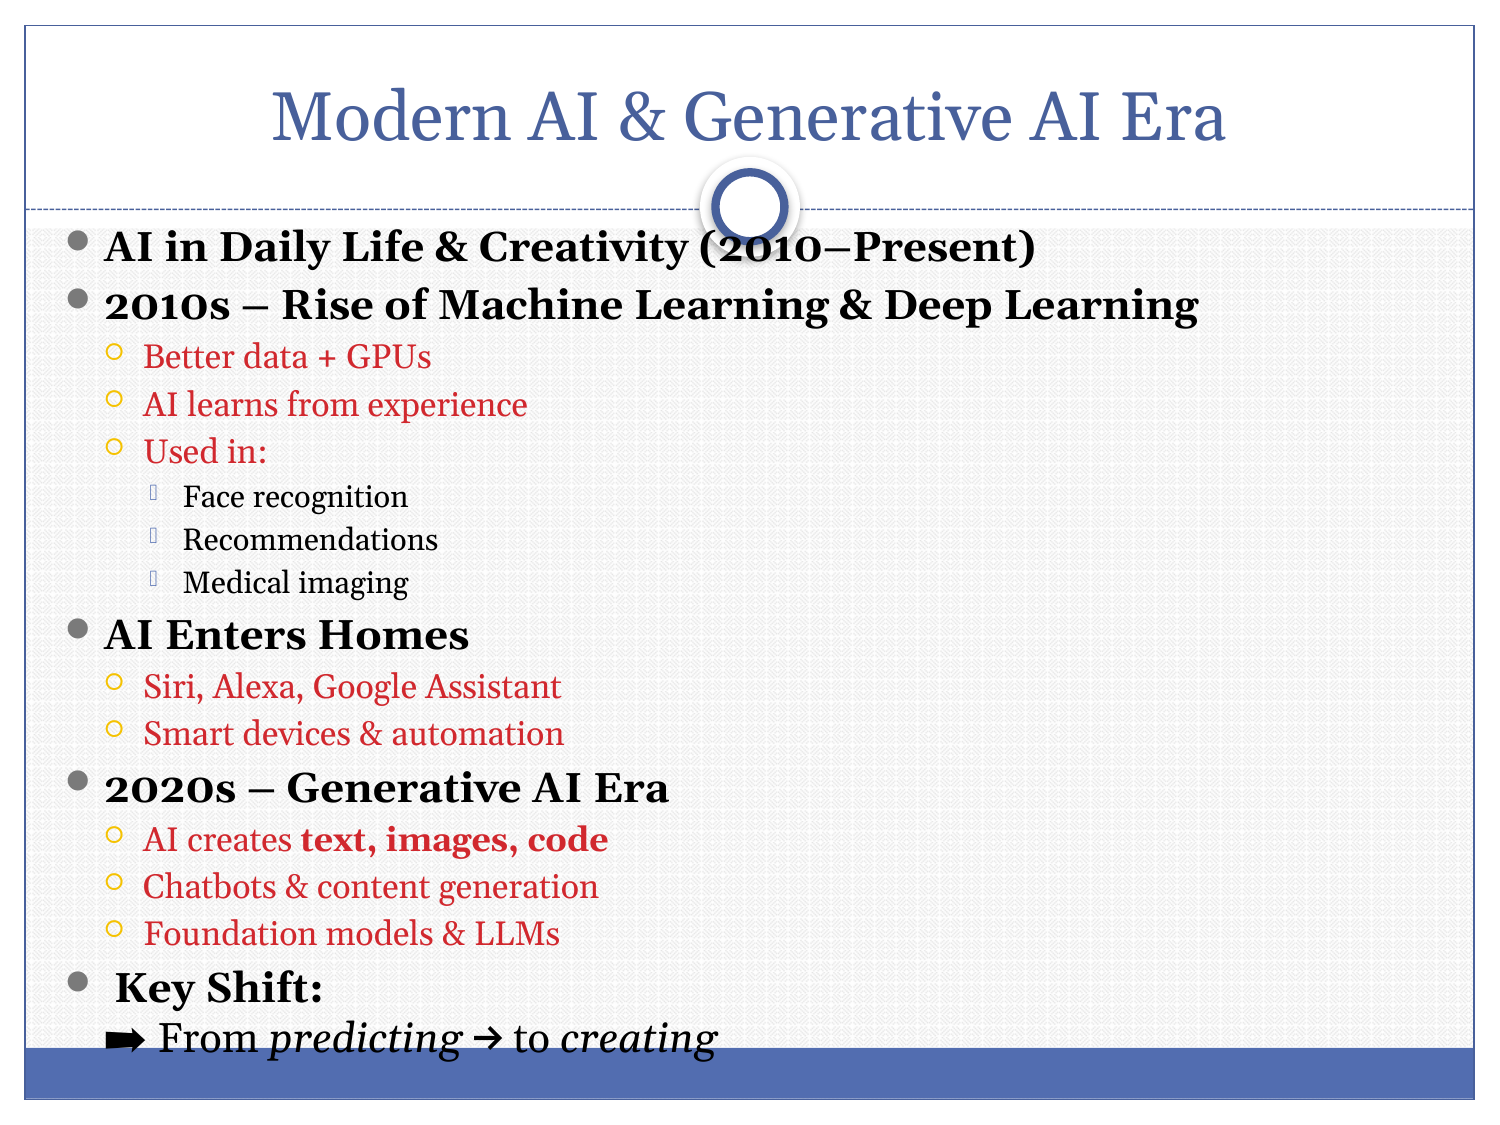

# Modern AI & Generative AI Era
AI in Daily Life & Creativity (2010–Present)
2010s – Rise of Machine Learning & Deep Learning
Better data + GPUs
AI learns from experience
Used in:
Face recognition
Recommendations
Medical imaging
AI Enters Homes
Siri, Alexa, Google Assistant
Smart devices & automation
2020s – Generative AI Era
AI creates text, images, code
Chatbots & content generation
Foundation models & LLMs
 Key Shift:
➡️ From predicting → to creating